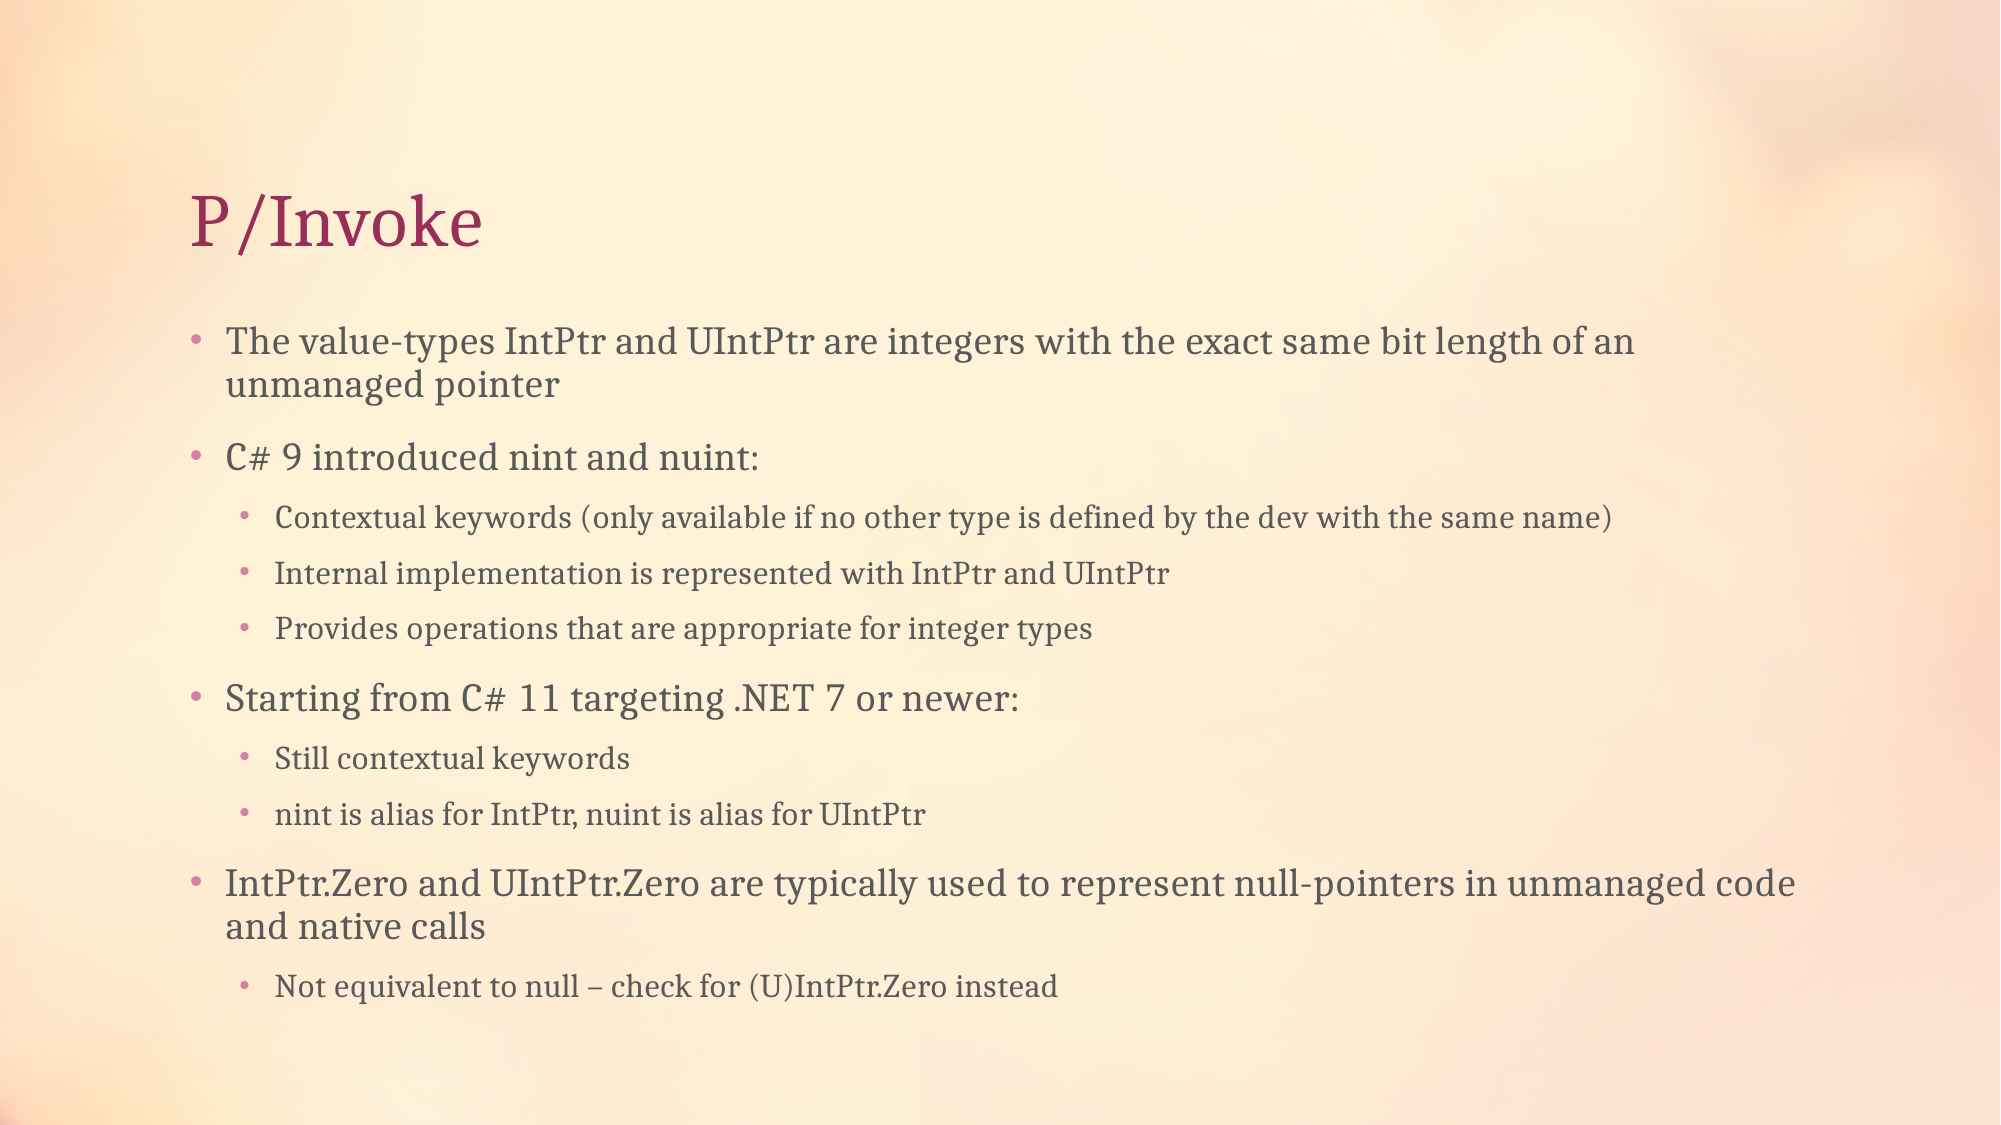

# P/Invoke
The value-types IntPtr and UIntPtr are integers with the exact same bit length of an unmanaged pointer
C# 9 introduced nint and nuint:
Contextual keywords (only available if no other type is defined by the dev with the same name)
Internal implementation is represented with IntPtr and UIntPtr
Provides operations that are appropriate for integer types
Starting from C# 11 targeting .NET 7 or newer:
Still contextual keywords
nint is alias for IntPtr, nuint is alias for UIntPtr
IntPtr.Zero and UIntPtr.Zero are typically used to represent null-pointers in unmanaged code and native calls
Not equivalent to null – check for (U)IntPtr.Zero instead